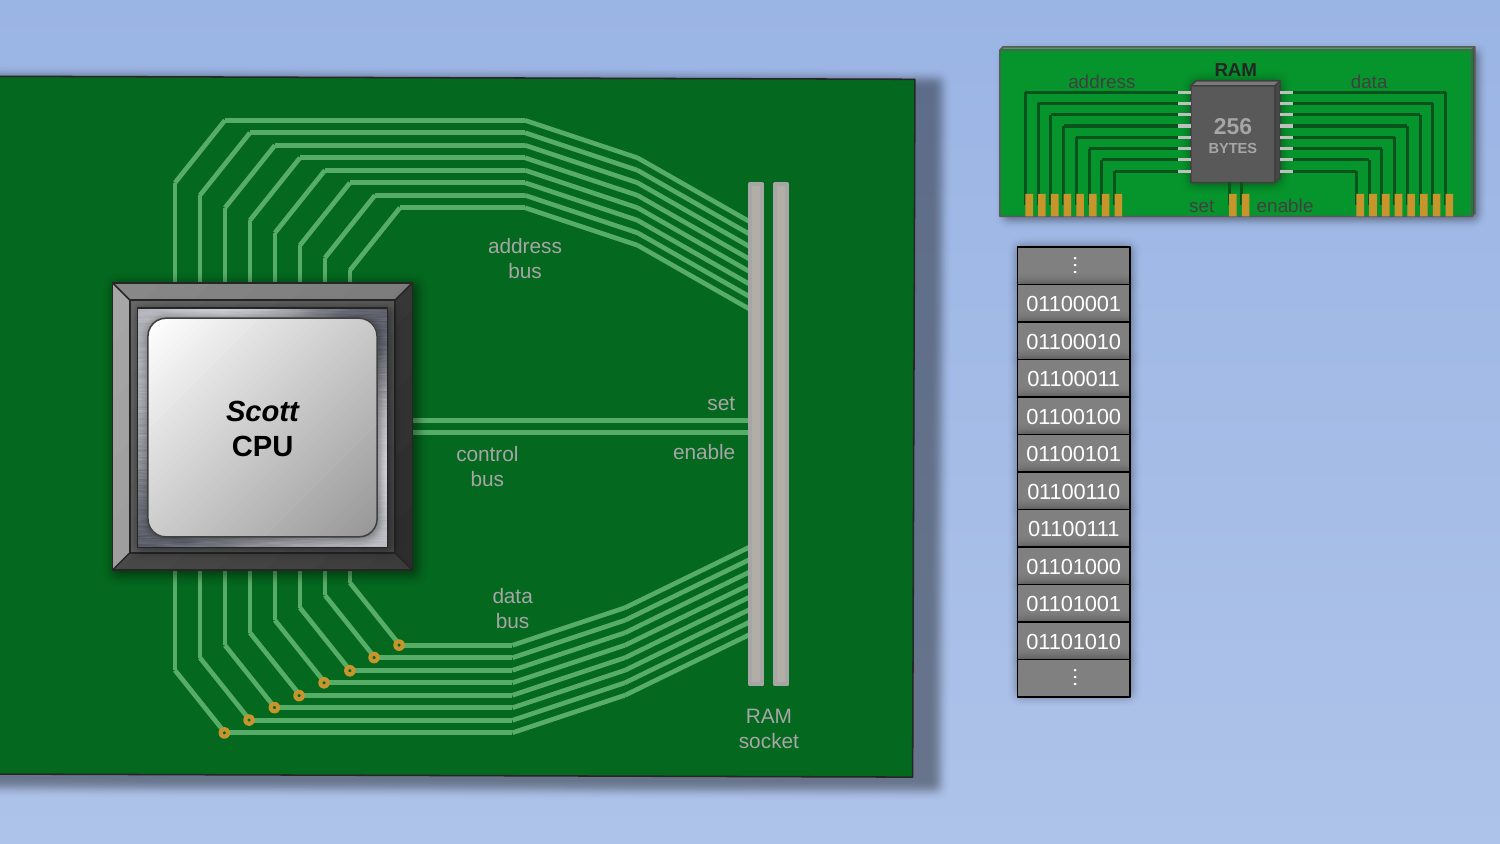

RAM
256
BYTES

set

enable

address
data
Motherboard

address
bus
…

01100001

Scott
CPU
01100010

01100011

set
01100100

enable
control
bus
01100101
01100110

01100111
01101000
data
bus
01101001
01101010

…

RAM
socket